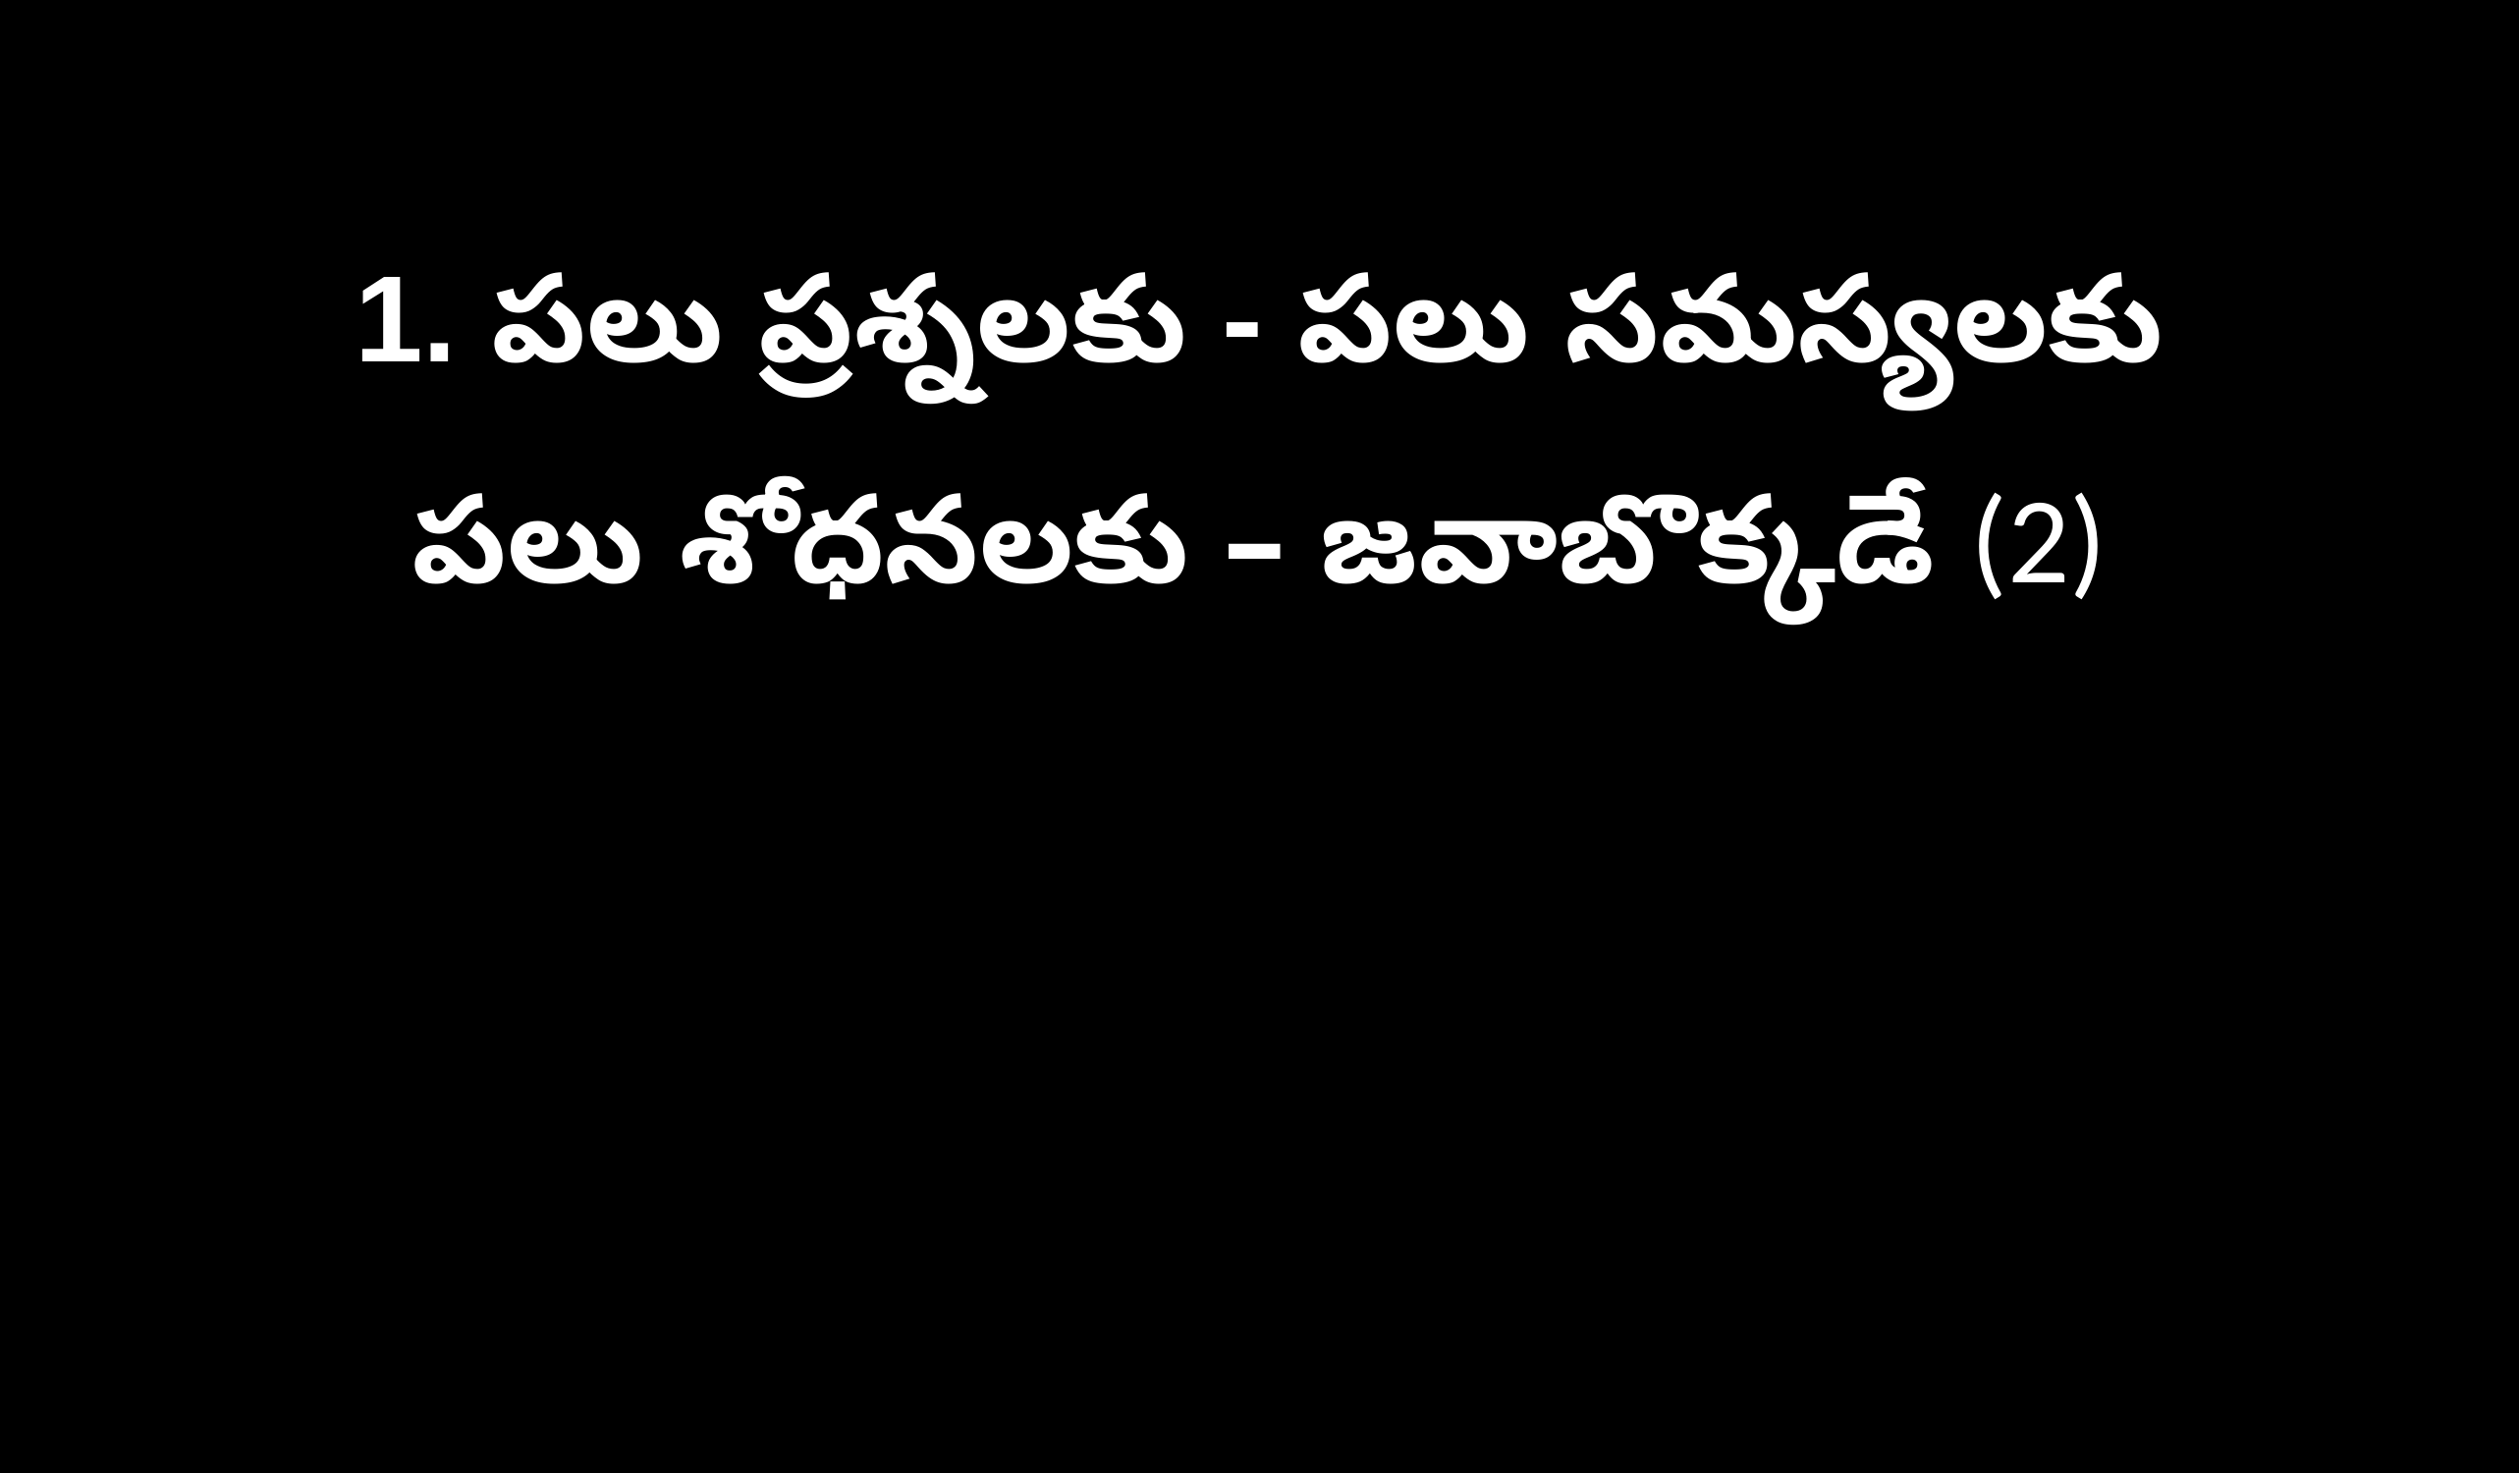

1. పలు ప్రశ్నలకు - పలు సమస్యలకు
పలు శోధనలకు – జవాబొక్కడే (2)